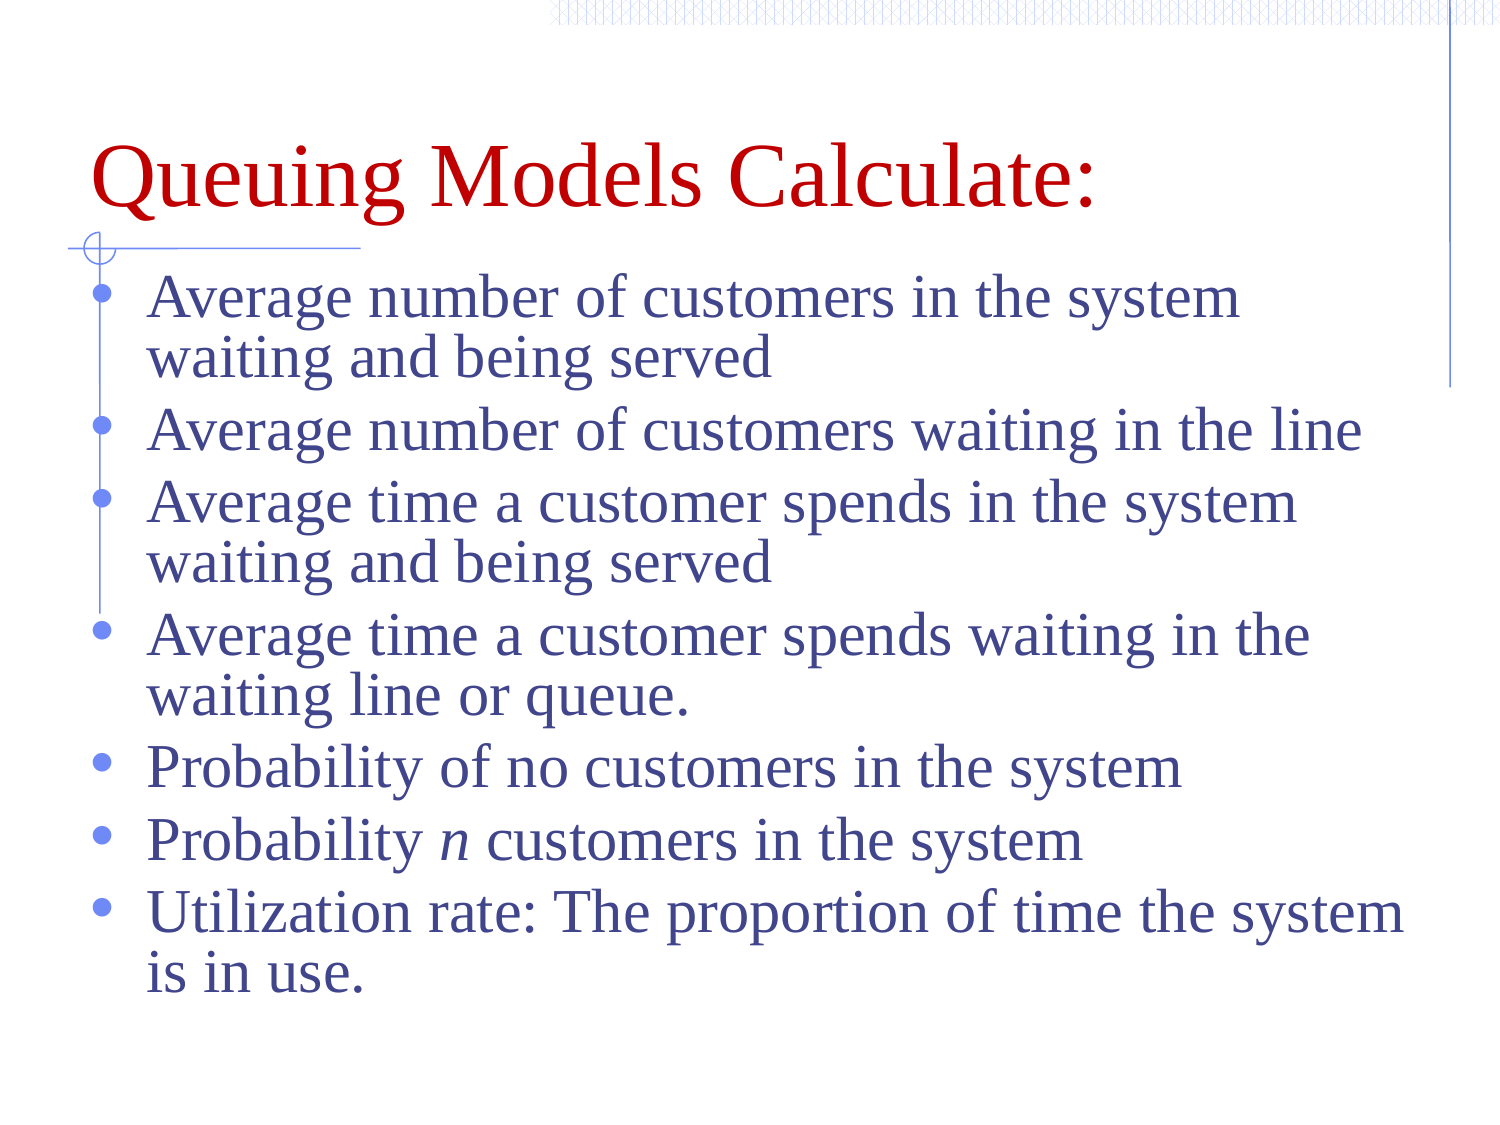

Queuing Models Calculate:
Average number of customers in the system waiting and being served
Average number of customers waiting in the line
Average time a customer spends in the system waiting and being served
Average time a customer spends waiting in the waiting line or queue.
Probability of no customers in the system
Probability n customers in the system
Utilization rate: The proportion of time the system is in use.